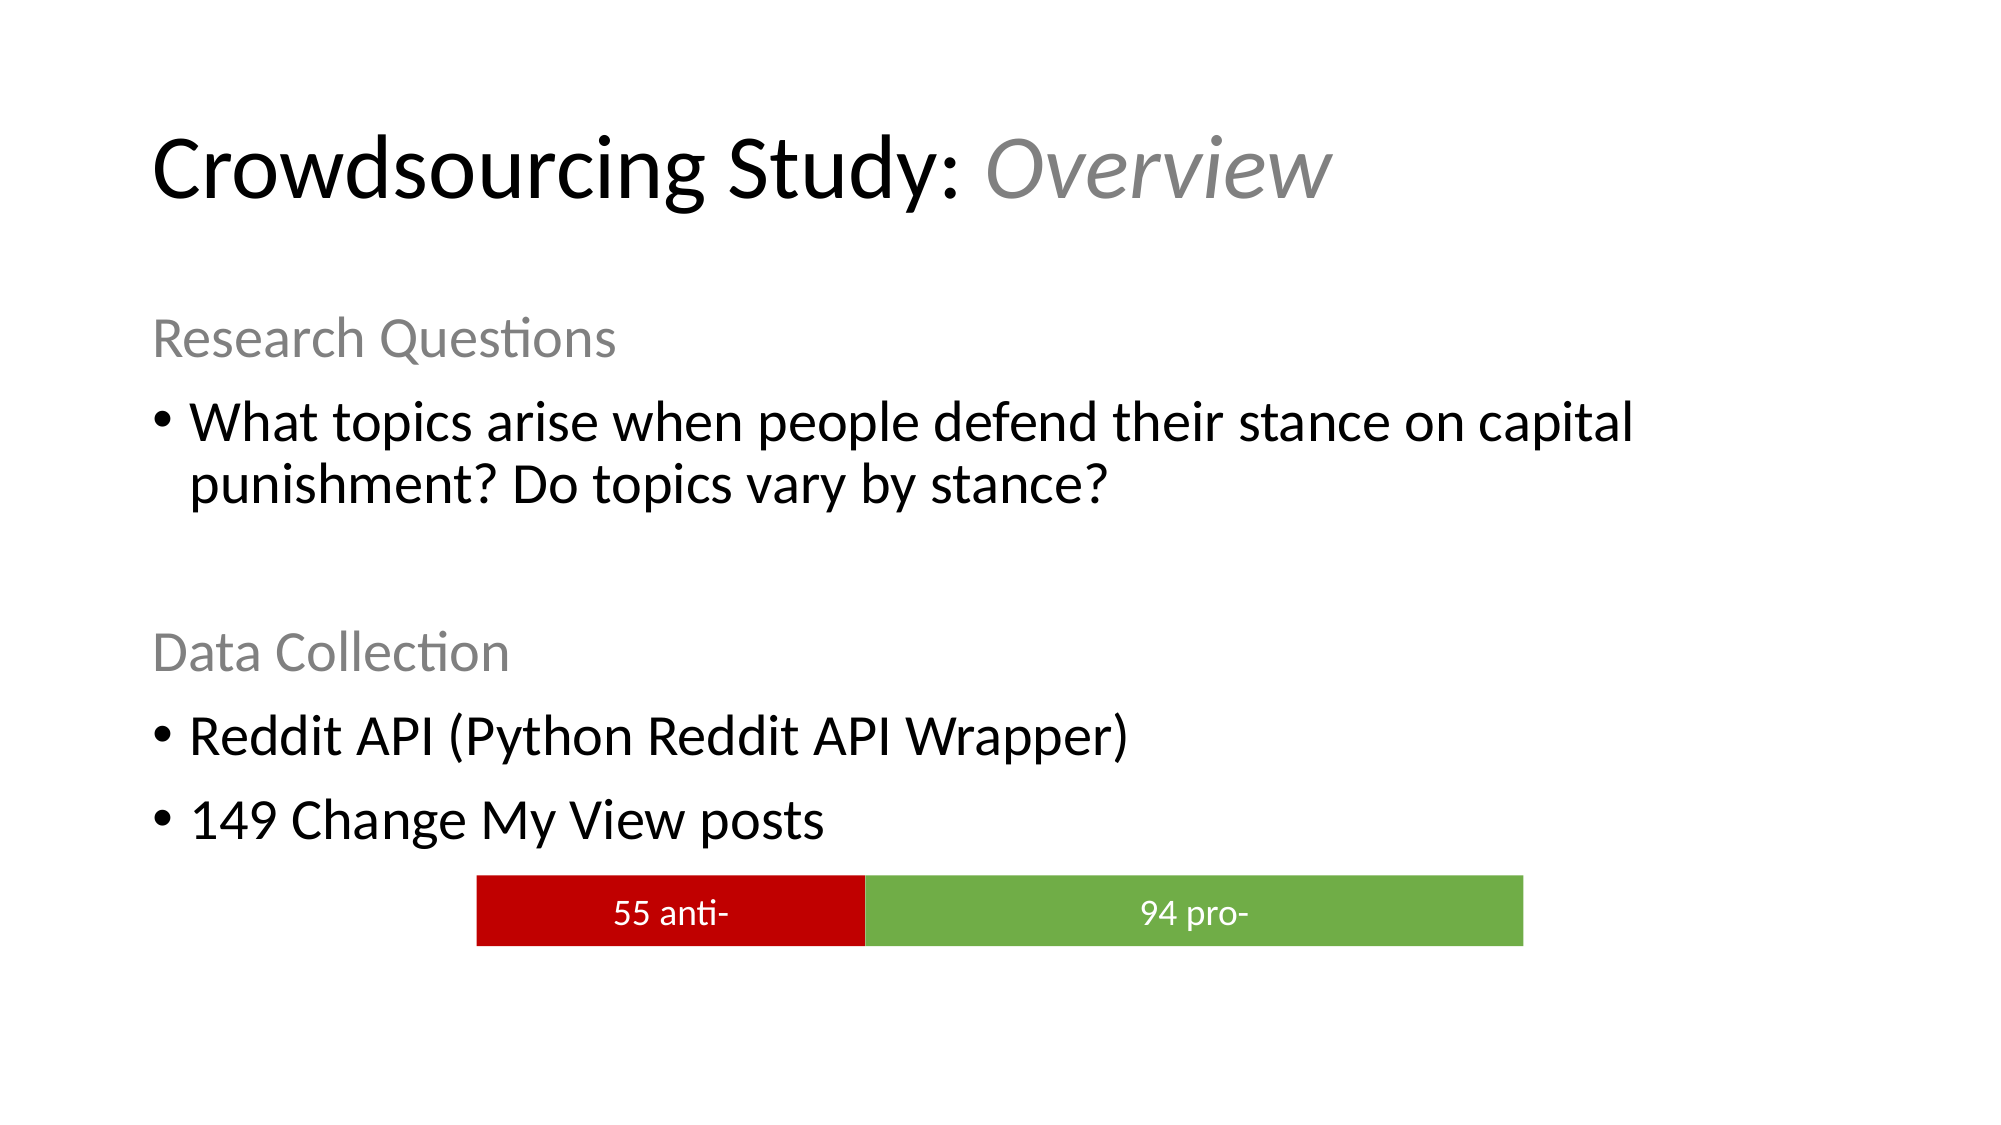

# Crowdsourcing Study: Overview
Research Questions
What topics arise when people defend their stance on capital punishment? Do topics vary by stance?

Data Collection
Reddit API (Python Reddit API Wrapper)
149 Change My View posts
55 anti-
94 pro-